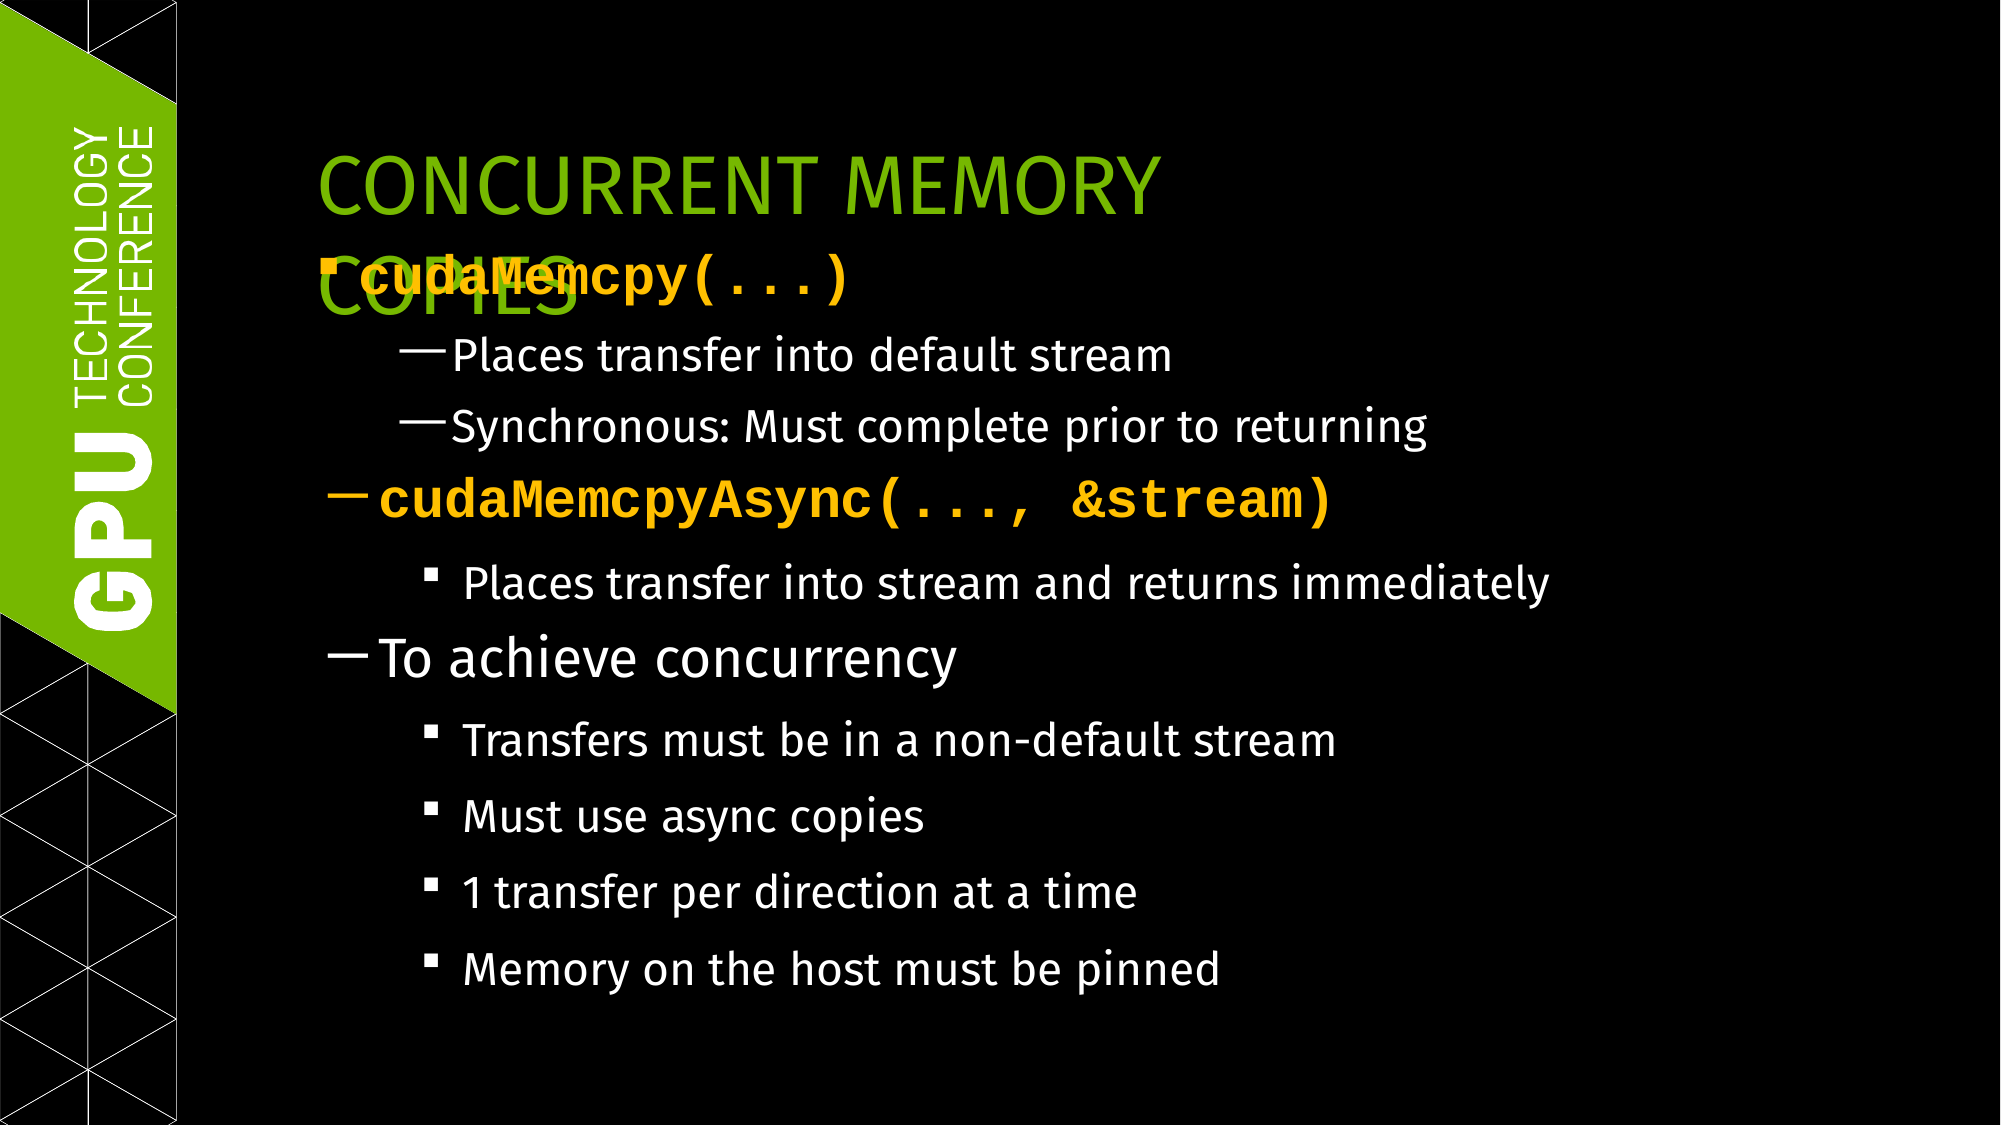

# CONCURRENT MEMORY COPIES
cudaMemcpy(...)
Places transfer into default stream
Synchronous: Must complete prior to returning
cudaMemcpyAsync(..., &stream)
Places transfer into stream and returns immediately
To achieve concurrency
Transfers must be in a non-default stream
Must use async copies
1 transfer per direction at a time
Memory on the host must be pinned